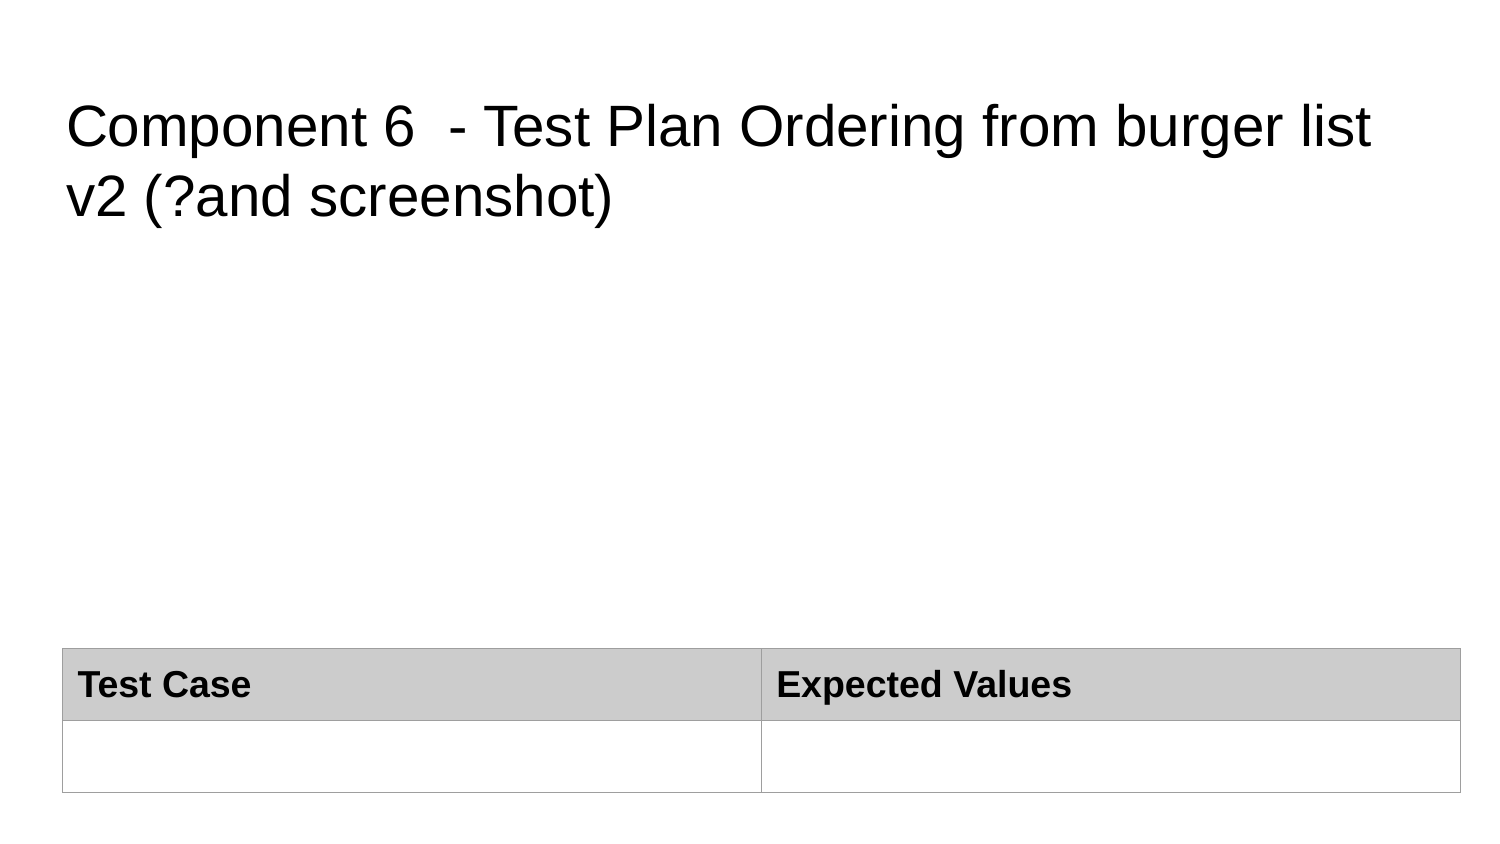

# Component 6  - Test Plan Ordering from burger list v2 (?and screenshot)
| Test Case | Expected Values |
| --- | --- |
|  |  |